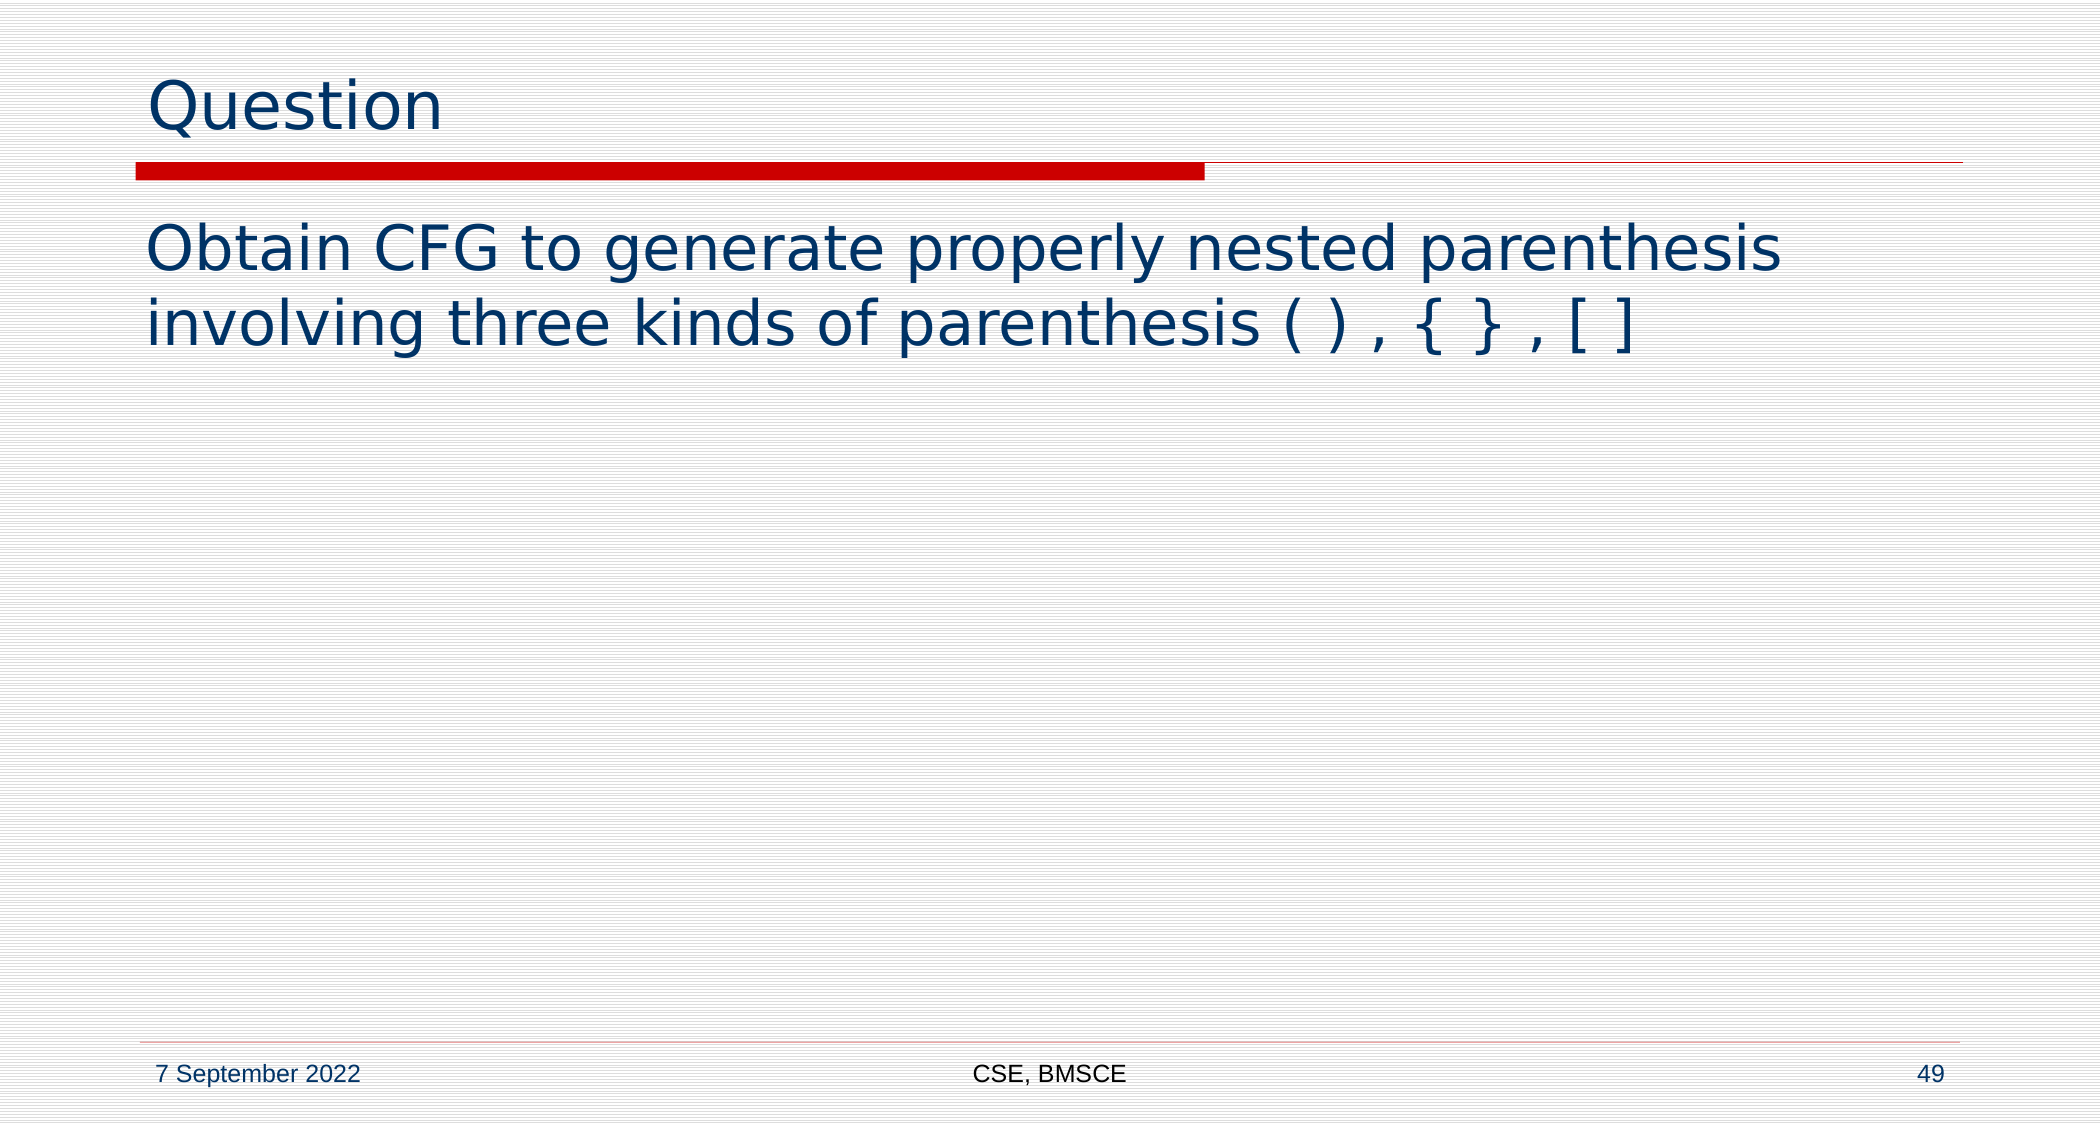

# Question
Obtain CFG to generate properly nested parenthesis involving three kinds of parenthesis ( ) , { } , [ ]

CSE, BMSCE
49
7 September 2022